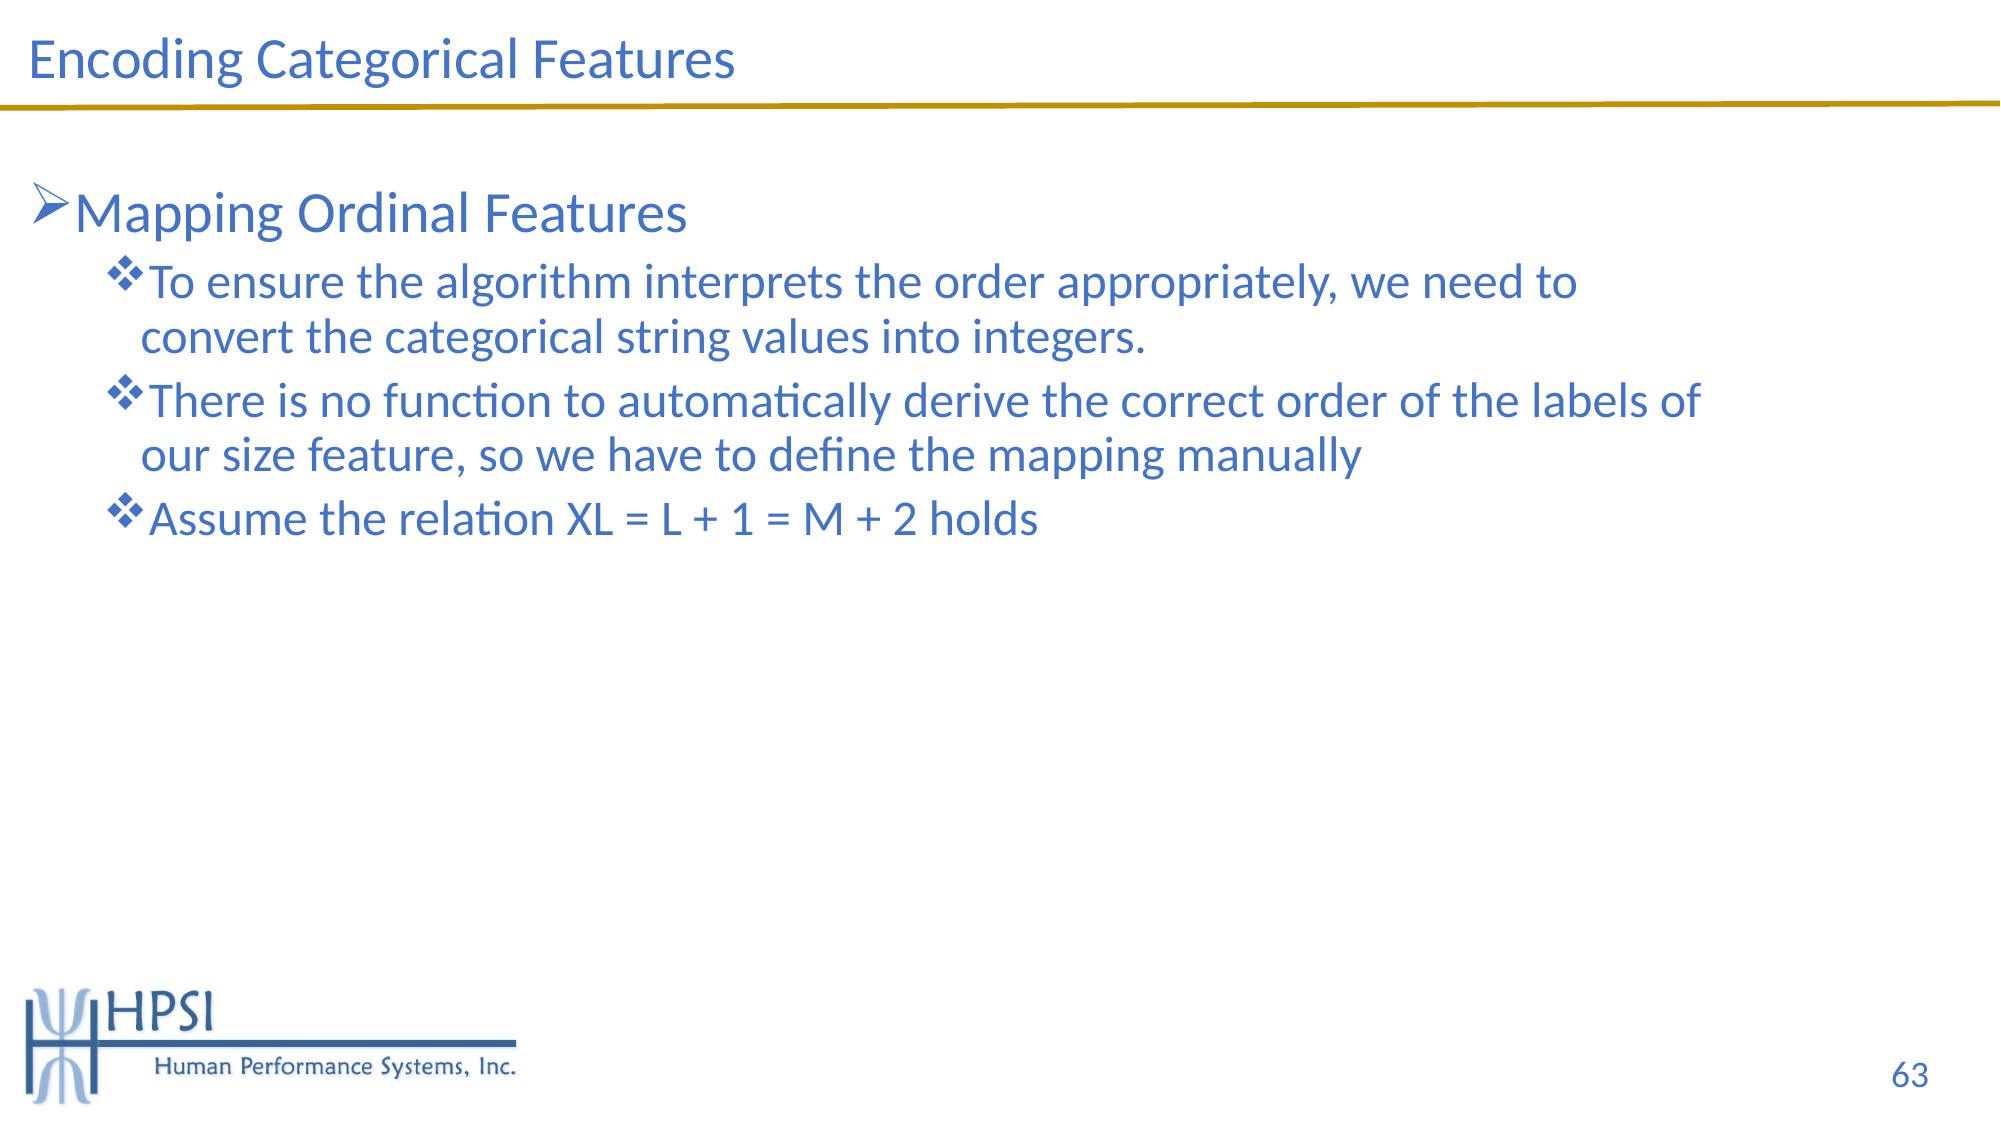

# Encoding Categorical Features
Mapping Ordinal Features
To ensure the algorithm interprets the order appropriately, we need to convert the categorical string values into integers.
There is no function to automatically derive the correct order of the labels of our size feature, so we have to define the mapping manually
Assume the relation XL = L + 1 = M + 2 holds

63